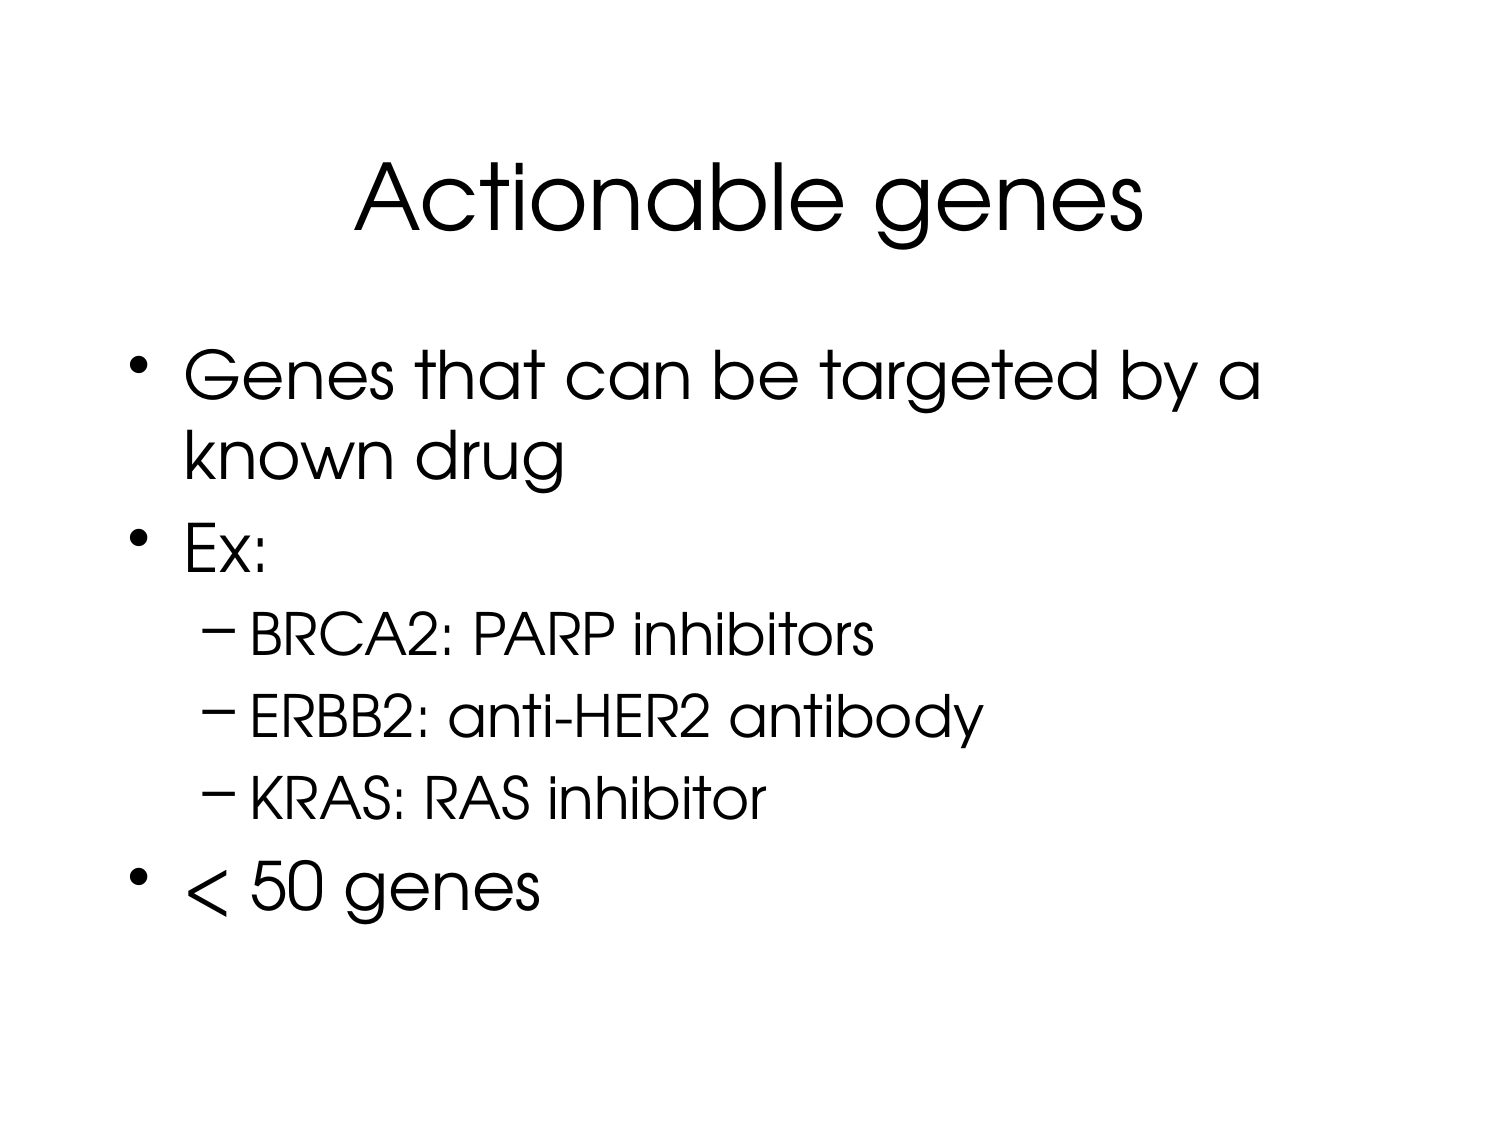

# Actionable genes
Genes that can be targeted by a known drug
Ex:
BRCA2: PARP inhibitors
ERBB2: anti-HER2 antibody
KRAS: RAS inhibitor
< 50 genes